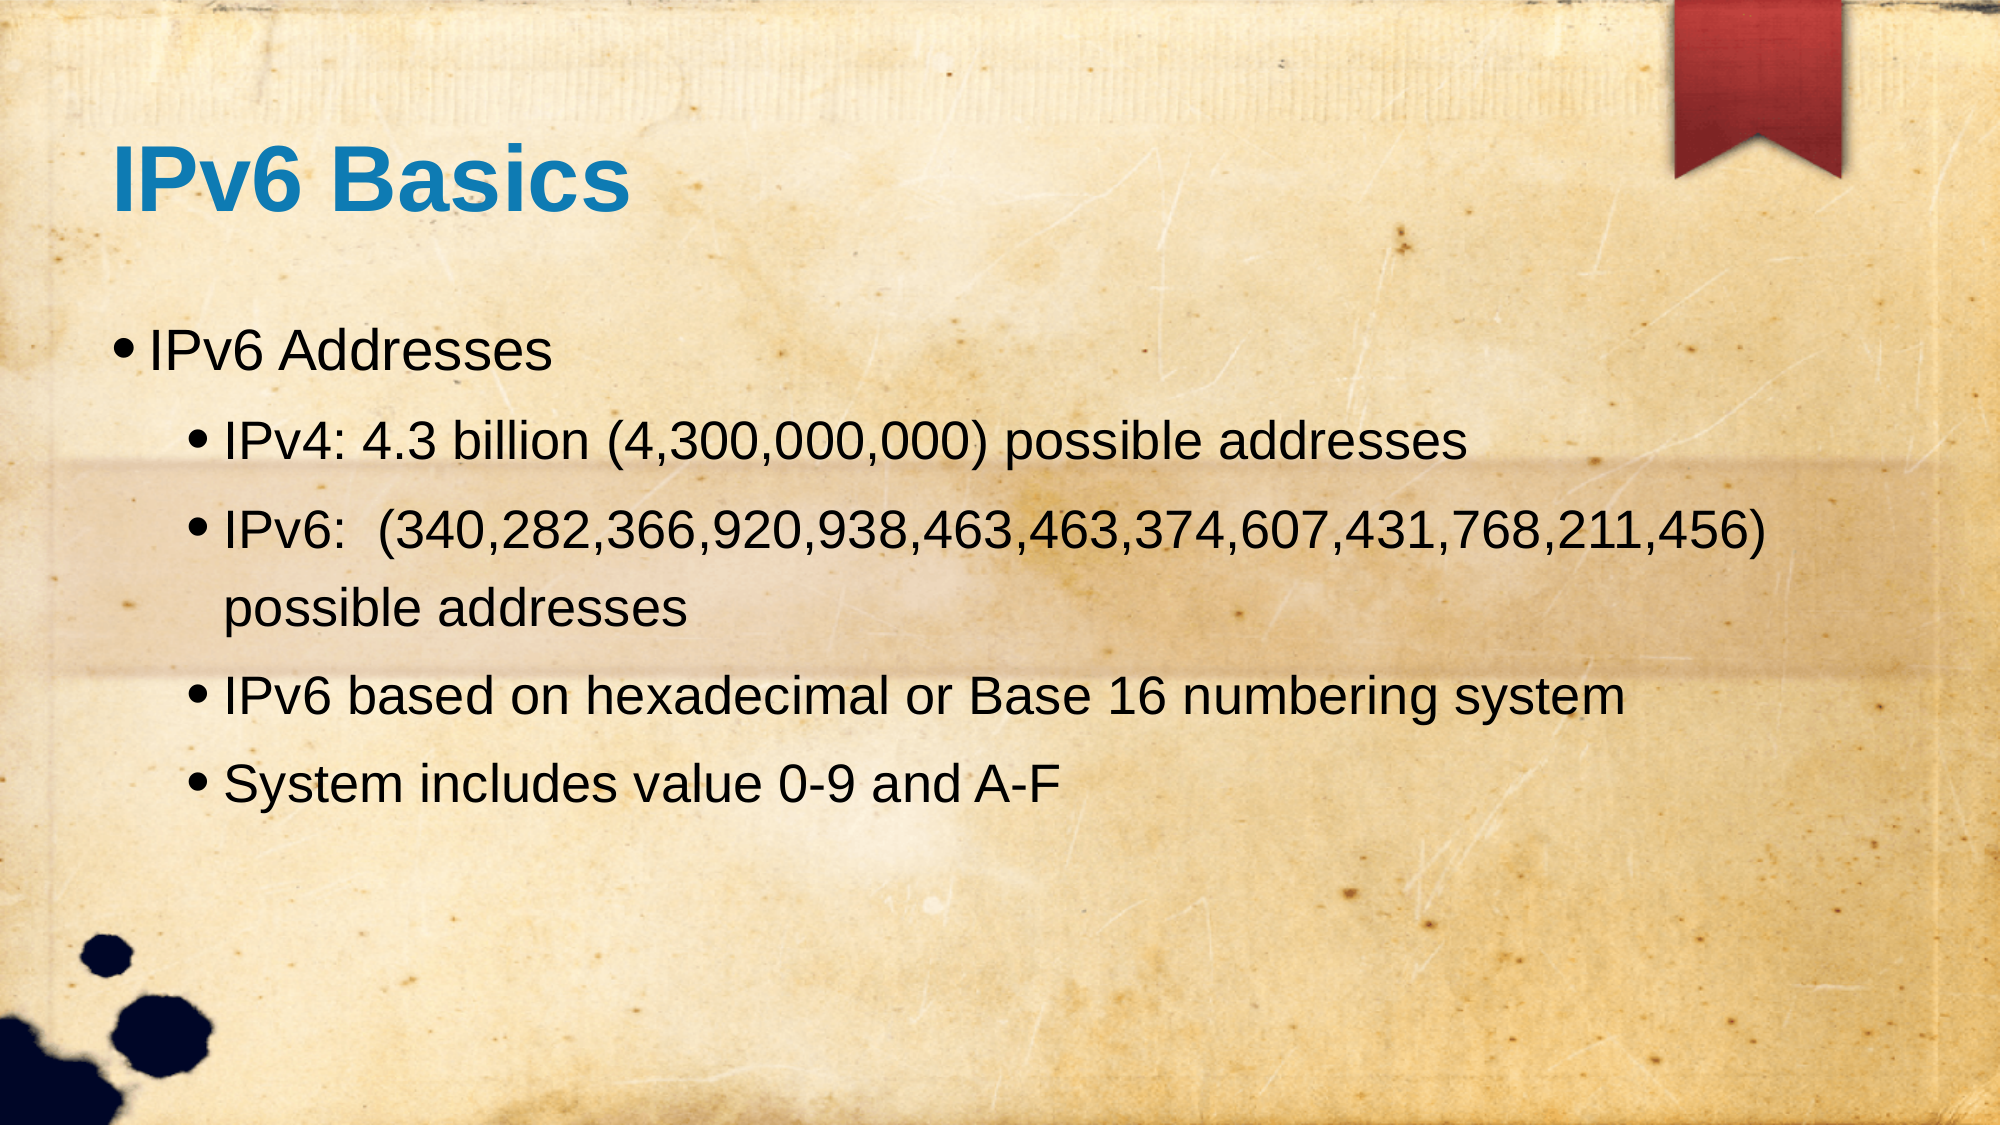

IPv6 Basics
IPv6 Addresses
IPv4: 4.3 billion (4,300,000,000) possible addresses
IPv6:  (340,282,366,920,938,463,463,374,607,431,768,211,456) possible addresses
IPv6 based on hexadecimal or Base 16 numbering system
System includes value 0-9 and A-F